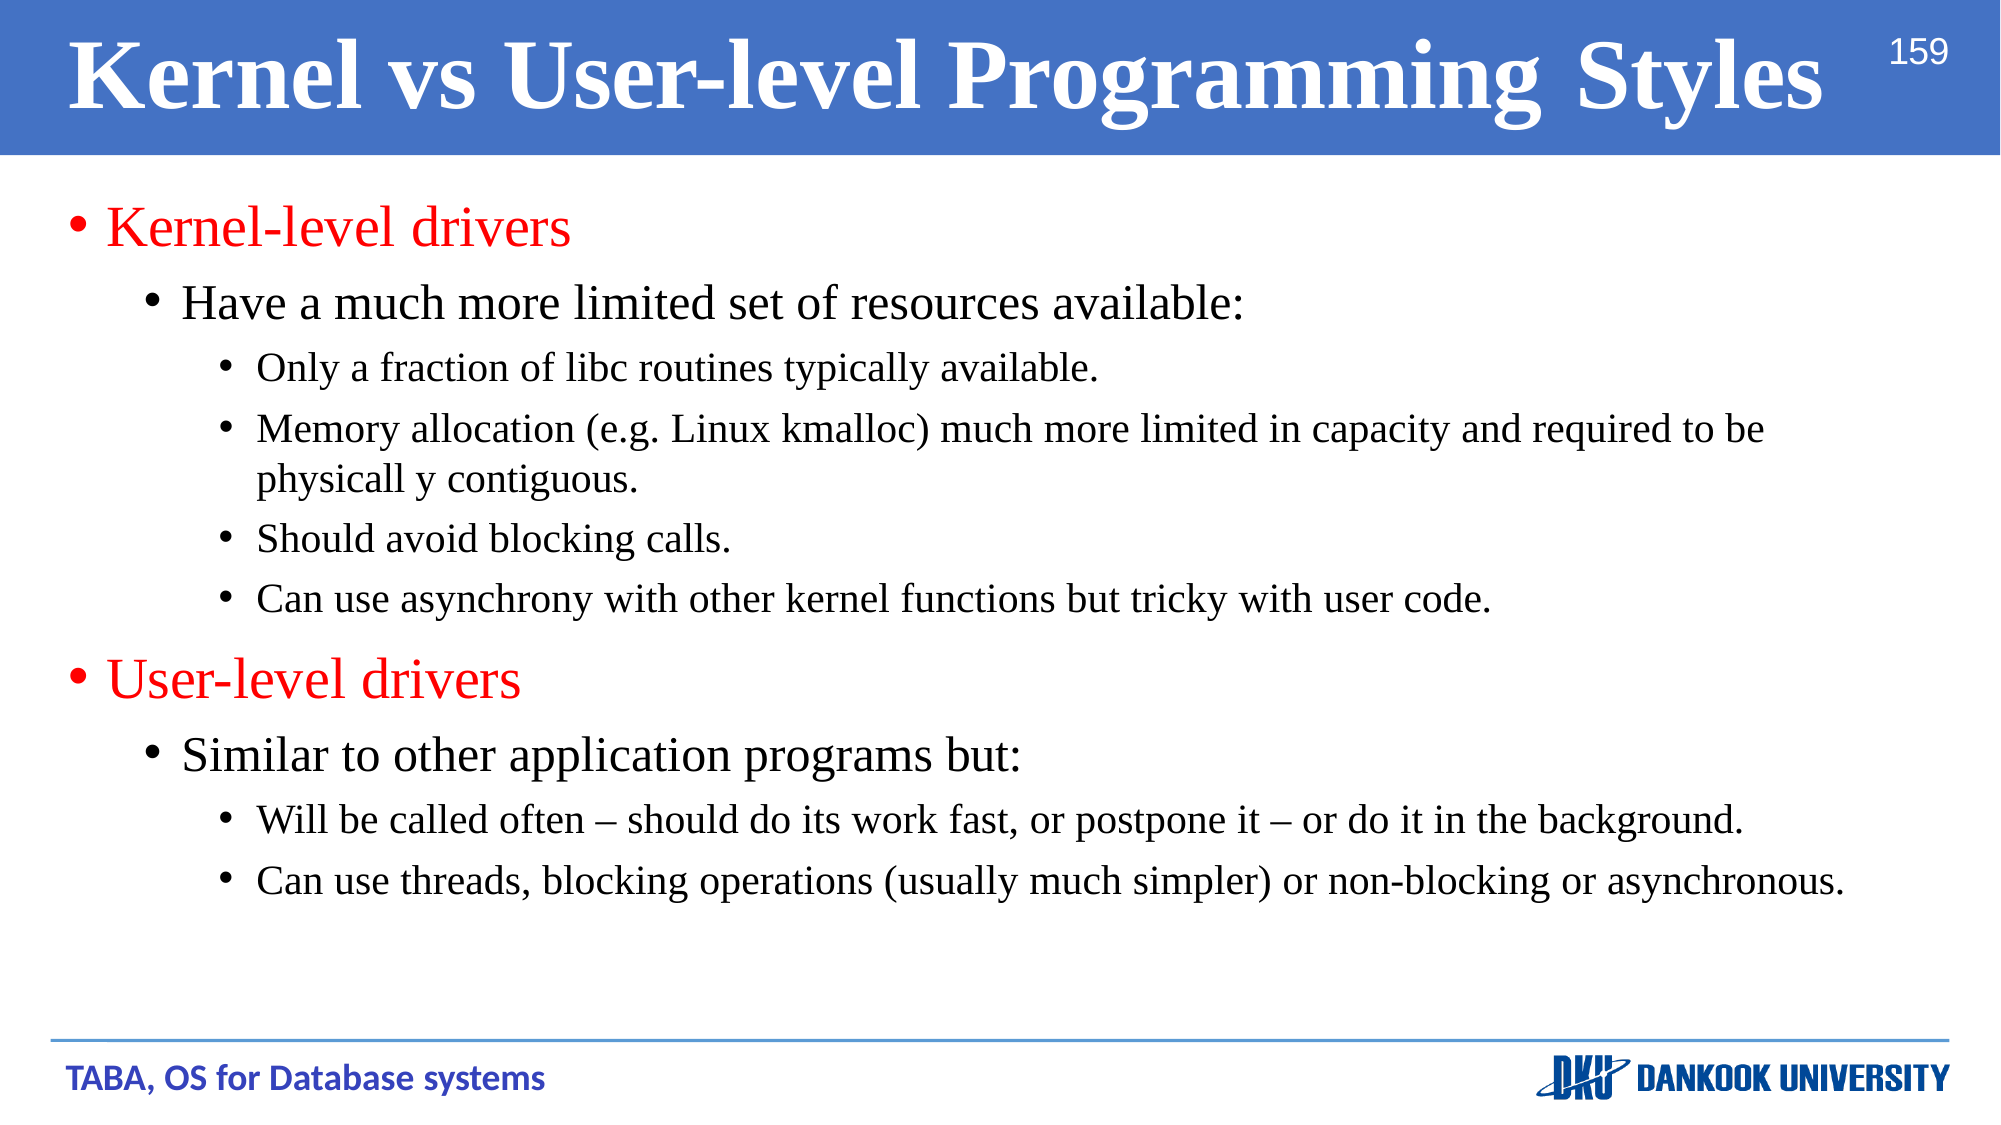

# Kernel vs User-level Programming	Styles
159
Kernel-level drivers
Have a much more limited set of resources available:
Only a fraction of libc routines typically available.
Memory allocation (e.g. Linux kmalloc) much more limited in capacity and required to be physicall y contiguous.
Should avoid blocking calls.
Can use asynchrony with other kernel functions but tricky with user code.
User-level drivers
Similar to other application programs but:
Will be called often – should do its work fast, or postpone it – or do it in the background.
Can use threads, blocking operations (usually much simpler) or non-blocking or asynchronous.
TABA, OS for Database systems